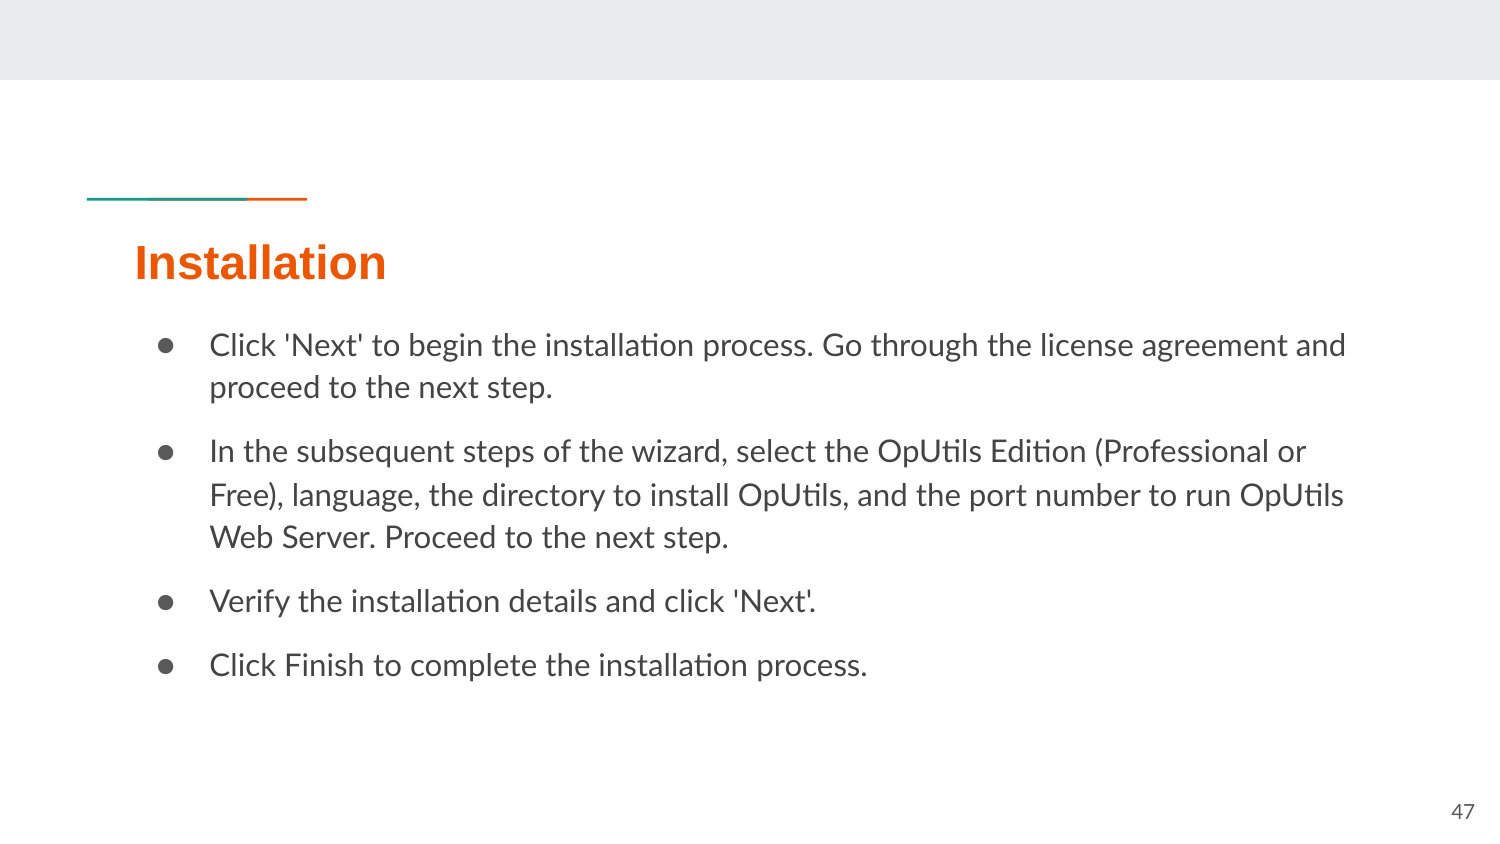

# Installation
Click 'Next' to begin the installation process. Go through the license agreement and proceed to the next step.
In the subsequent steps of the wizard, select the OpUtils Edition (Professional or Free), language, the directory to install OpUtils, and the port number to run OpUtils Web Server. Proceed to the next step.
Verify the installation details and click 'Next'.
Click Finish to complete the installation process.
47